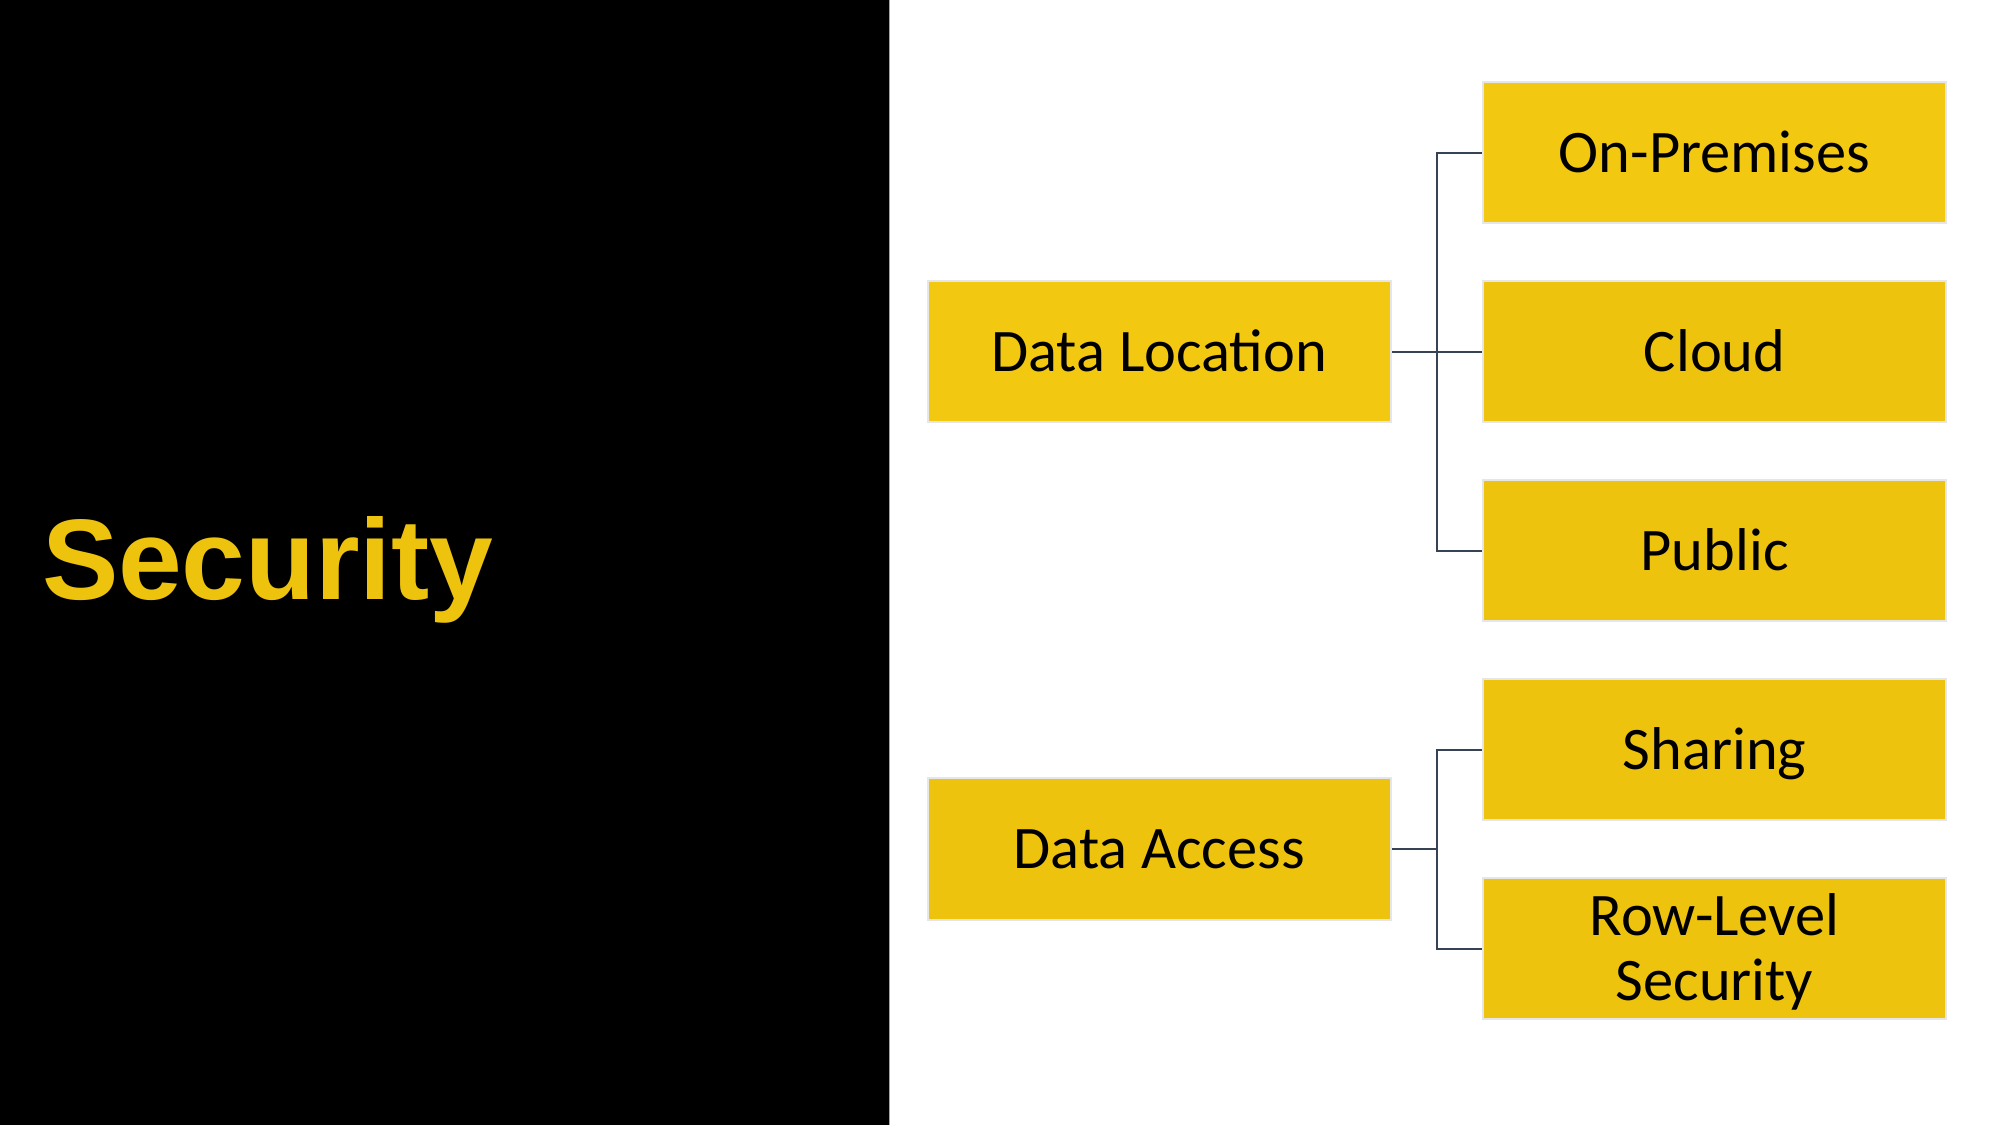

Data Location
On-Premises
Cloud
Public
Data Access
Sharing
Row-Level Security

# Security